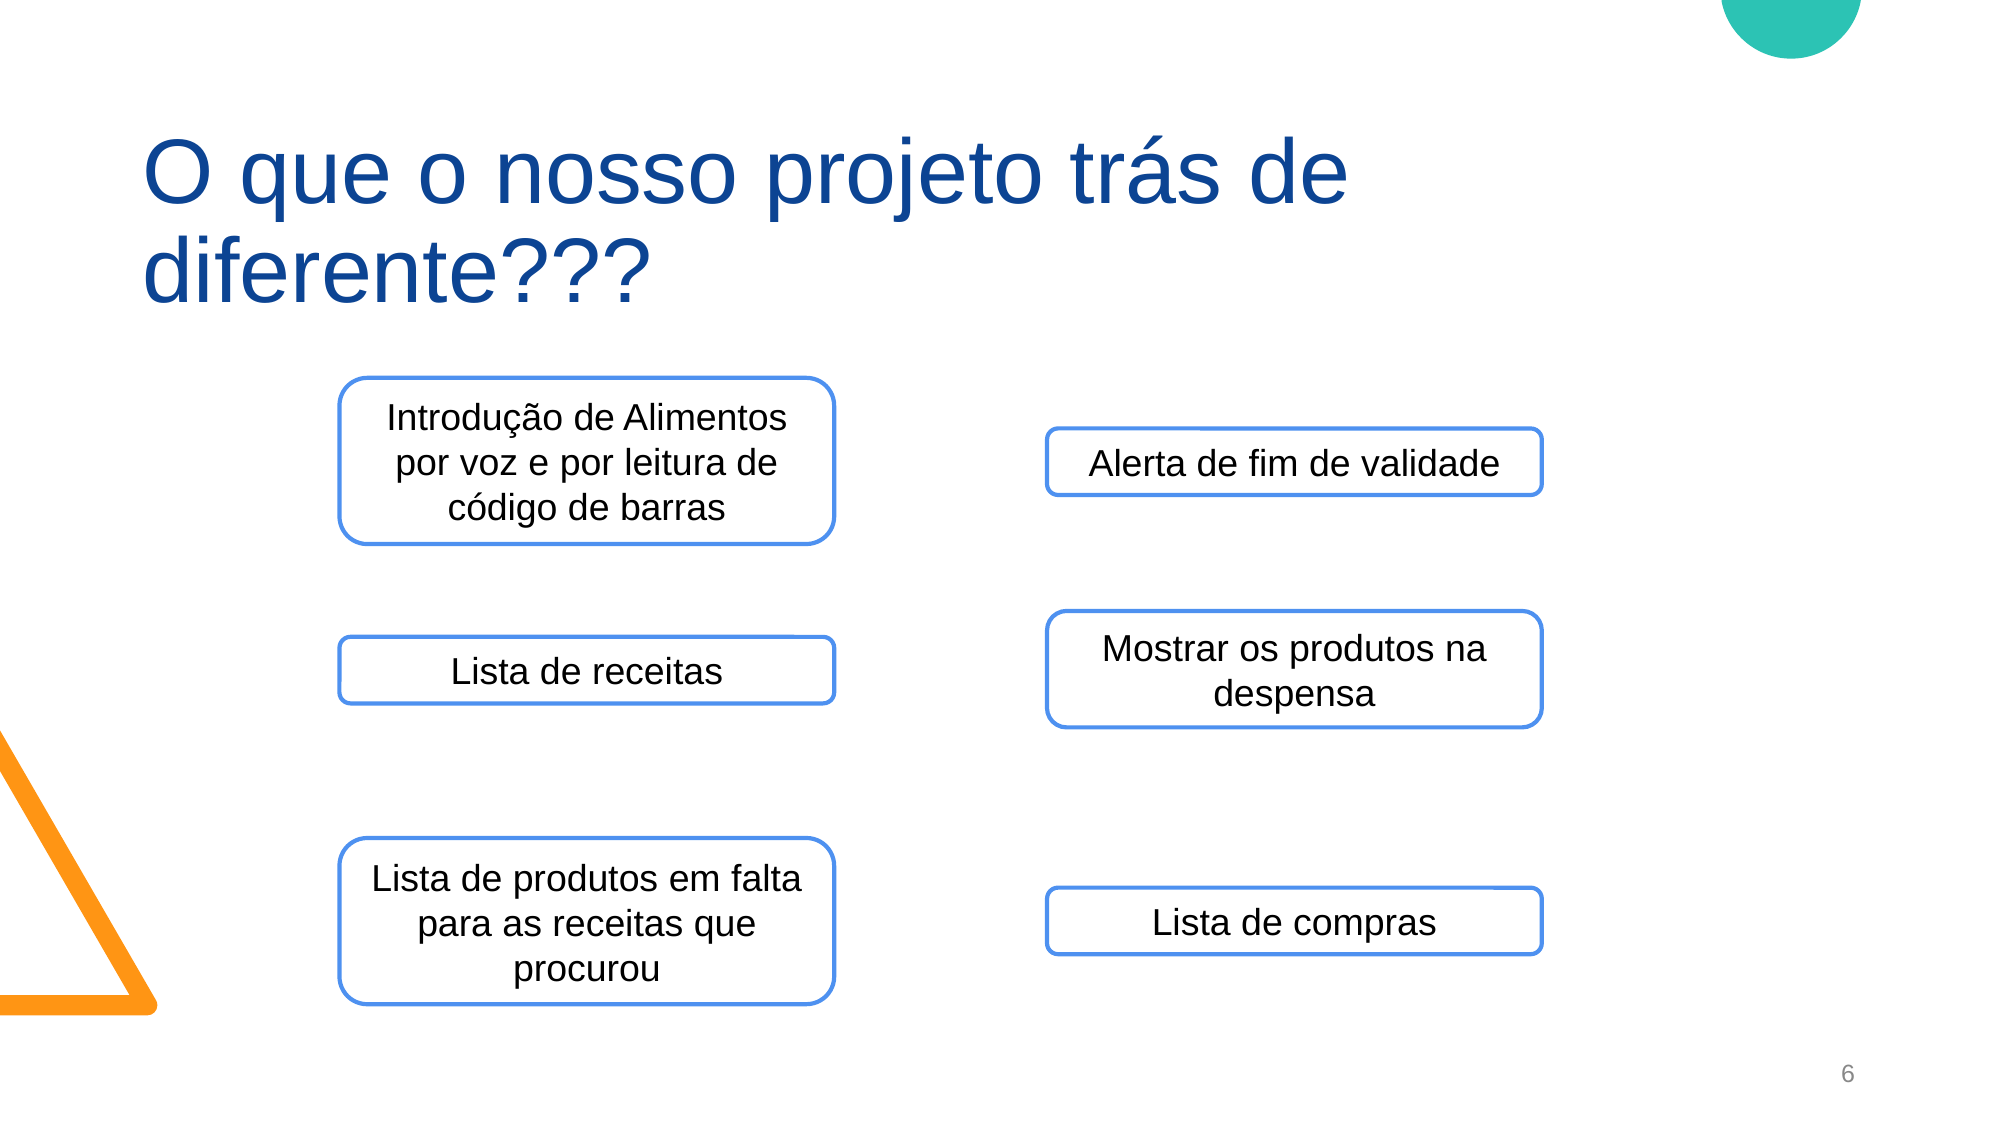

# O que o nosso projeto trás de diferente???
Introdução de Alimentos por voz e por leitura de código de barras
Alerta de fim de validade
Mostrar os produtos na despensa
Lista de receitas
Lista de produtos em falta para as receitas que procurou
Lista de compras
6